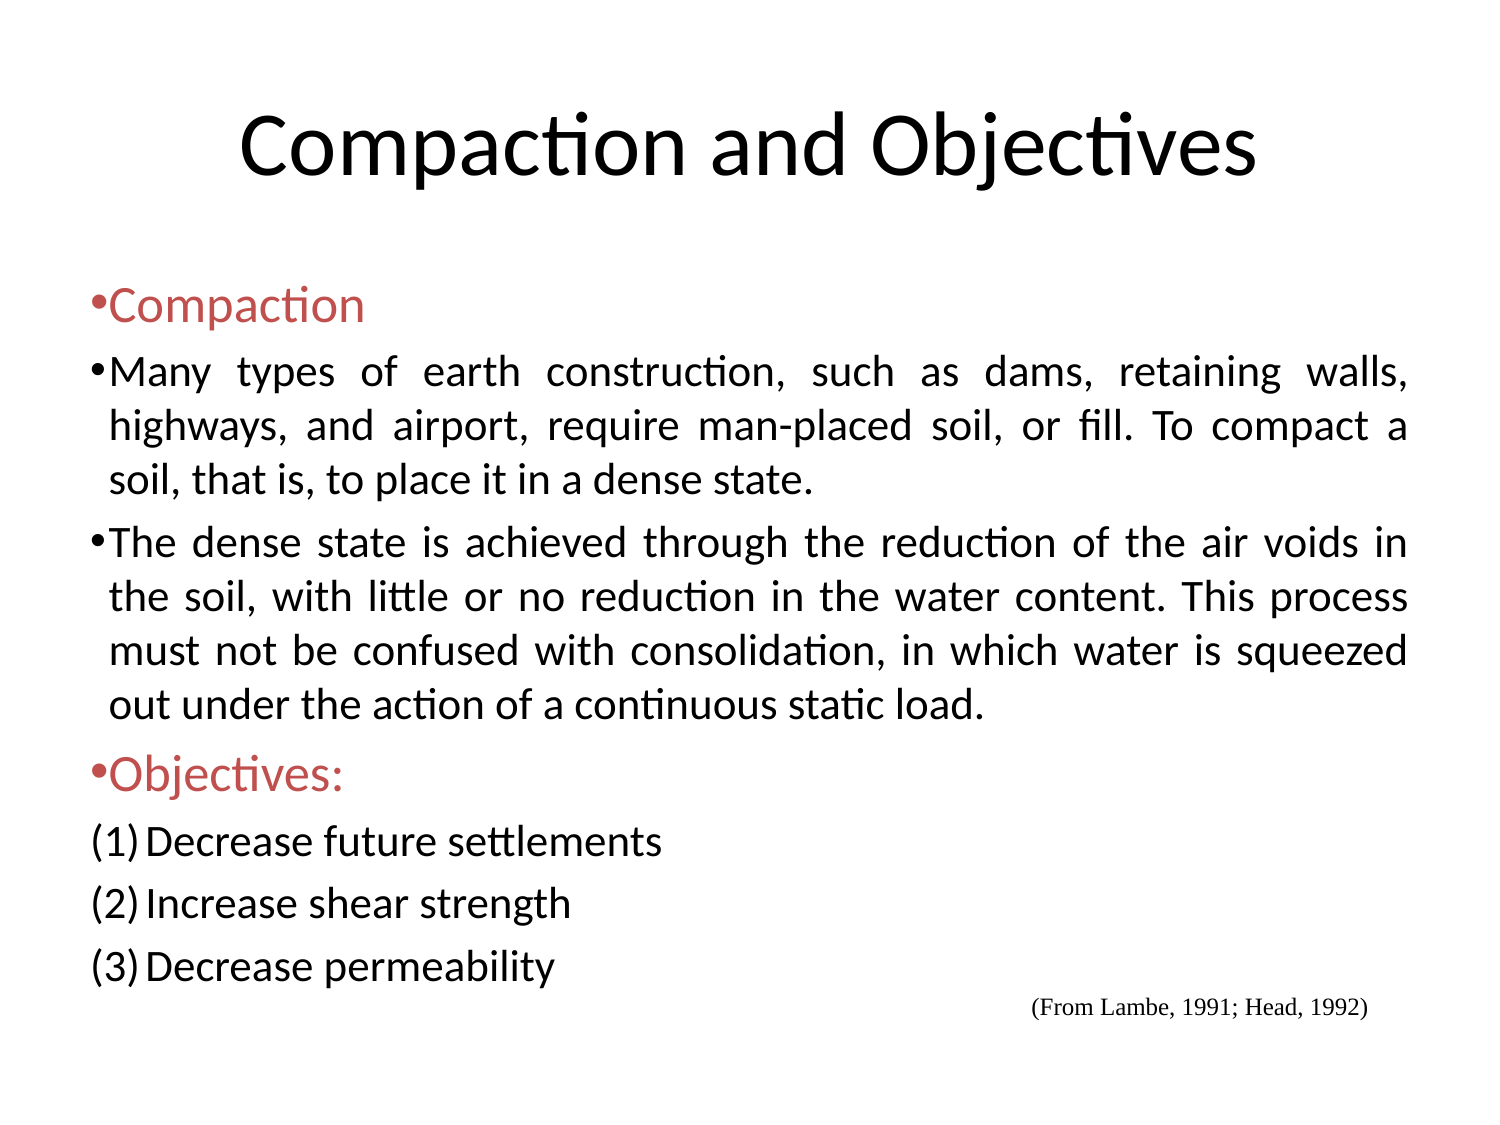

# Compaction and Objectives
Compaction
Many types of earth construction, such as dams, retaining walls, highways, and airport, require man-placed soil, or fill. To compact a soil, that is, to place it in a dense state.
The dense state is achieved through the reduction of the air voids in the soil, with little or no reduction in the water content. This process must not be confused with consolidation, in which water is squeezed out under the action of a continuous static load.
Objectives:
 Decrease future settlements
 Increase shear strength
 Decrease permeability
(From Lambe, 1991; Head, 1992)